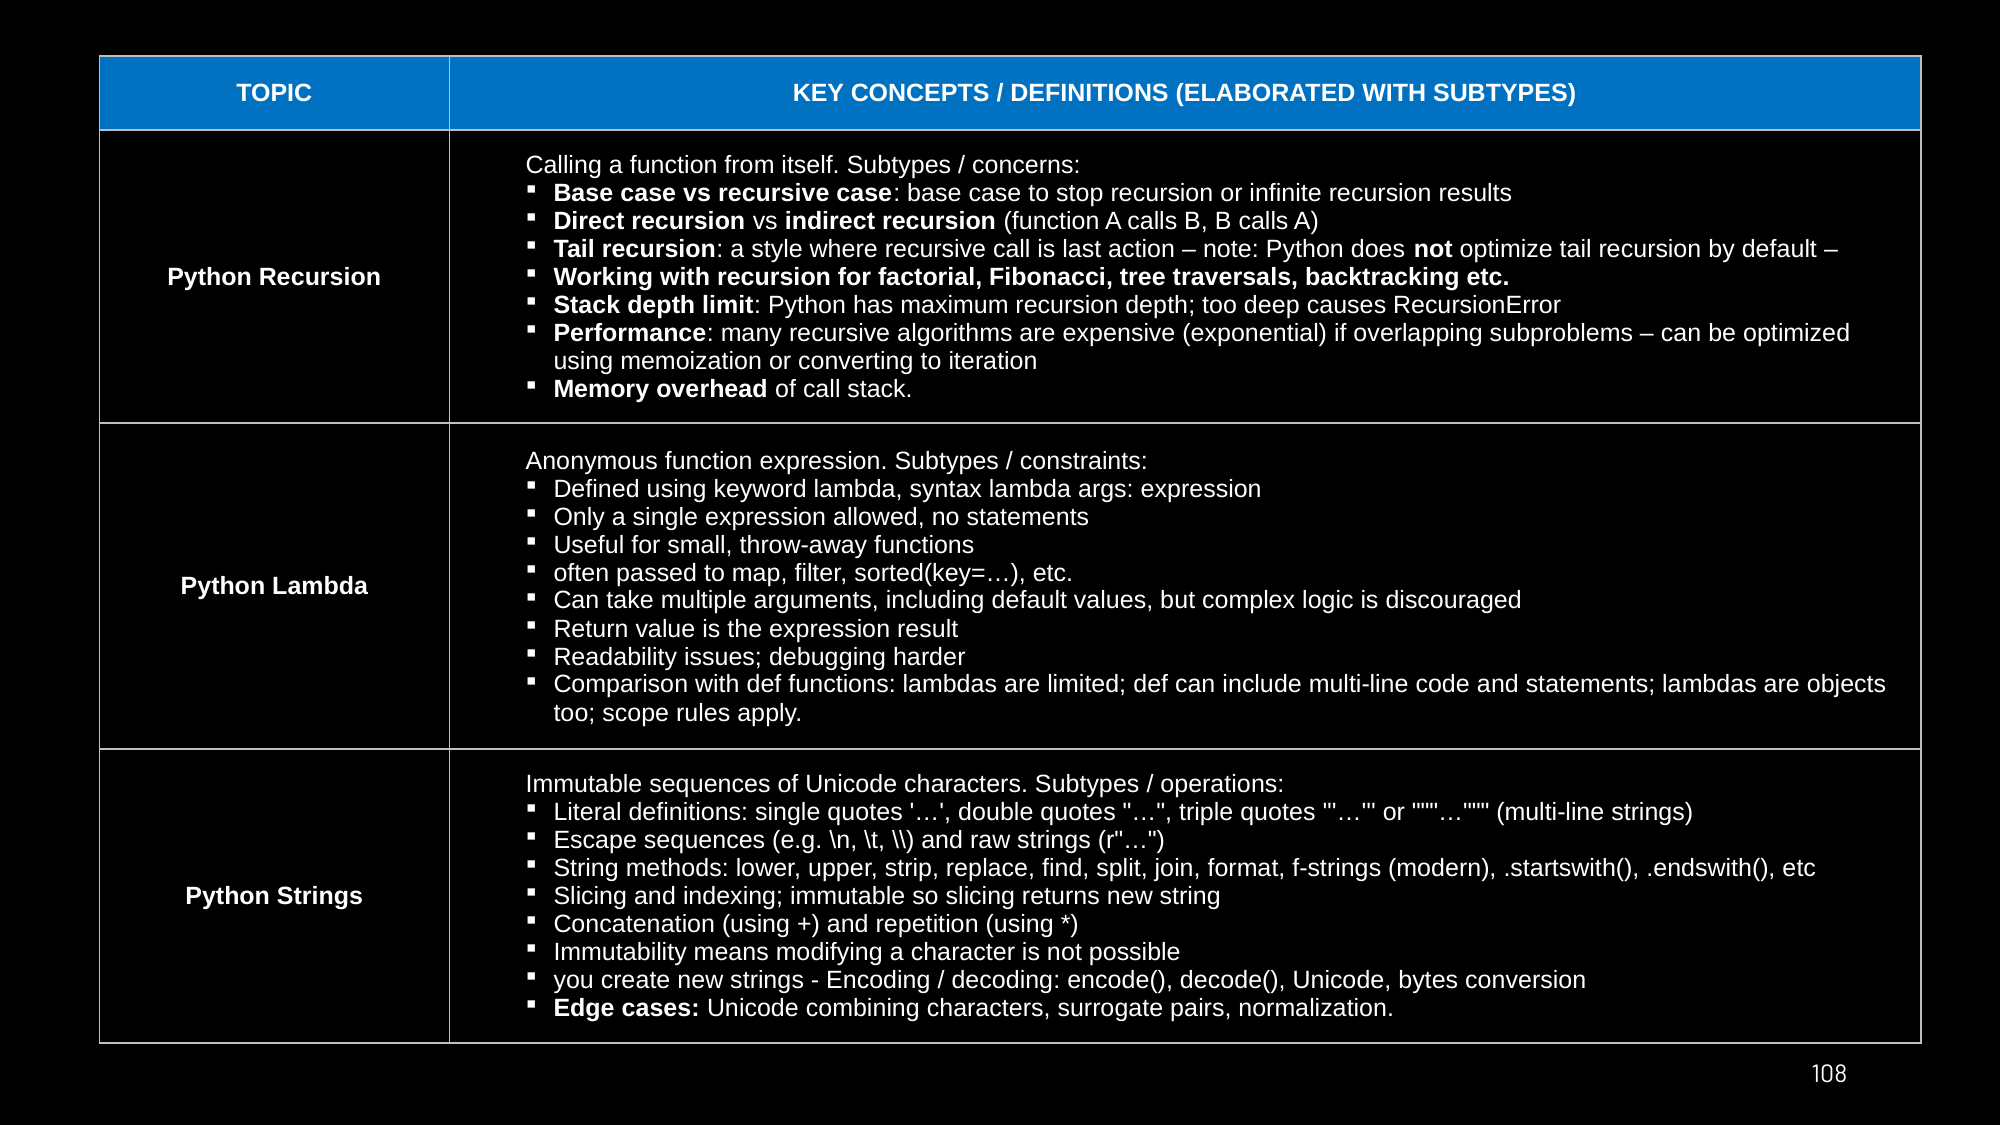

| TOPIC | KEY CONCEPTS / DEFINITIONS (ELABORATED WITH SUBTYPES) |
| --- | --- |
| Python Recursion | Calling a function from itself. Subtypes / concerns: Base case vs recursive case: base case to stop recursion or infinite recursion results Direct recursion vs indirect recursion (function A calls B, B calls A) Tail recursion: a style where recursive call is last action – note: Python does not optimize tail recursion by default – Working with recursion for factorial, Fibonacci, tree traversals, backtracking etc. Stack depth limit: Python has maximum recursion depth; too deep causes RecursionError Performance: many recursive algorithms are expensive (exponential) if overlapping subproblems – can be optimized using memoization or converting to iteration Memory overhead of call stack. |
| Python Lambda | Anonymous function expression. Subtypes / constraints: Defined using keyword lambda, syntax lambda args: expression Only a single expression allowed, no statements Useful for small, throw-away functions often passed to map, filter, sorted(key=…), etc. Can take multiple arguments, including default values, but complex logic is discouraged Return value is the expression result Readability issues; debugging harder Comparison with def functions: lambdas are limited; def can include multi-line code and statements; lambdas are objects too; scope rules apply. |
| Python Strings | Immutable sequences of Unicode characters. Subtypes / operations: Literal definitions: single quotes '…', double quotes "…", triple quotes '''…''' or """…""" (multi-line strings) Escape sequences (e.g. \n, \t, \\) and raw strings (r"…") String methods: lower, upper, strip, replace, find, split, join, format, f-strings (modern), .startswith(), .endswith(), etc Slicing and indexing; immutable so slicing returns new string Concatenation (using +) and repetition (using \*) Immutability means modifying a character is not possible you create new strings - Encoding / decoding: encode(), decode(), Unicode, bytes conversion Edge cases: Unicode combining characters, surrogate pairs, normalization. |
108